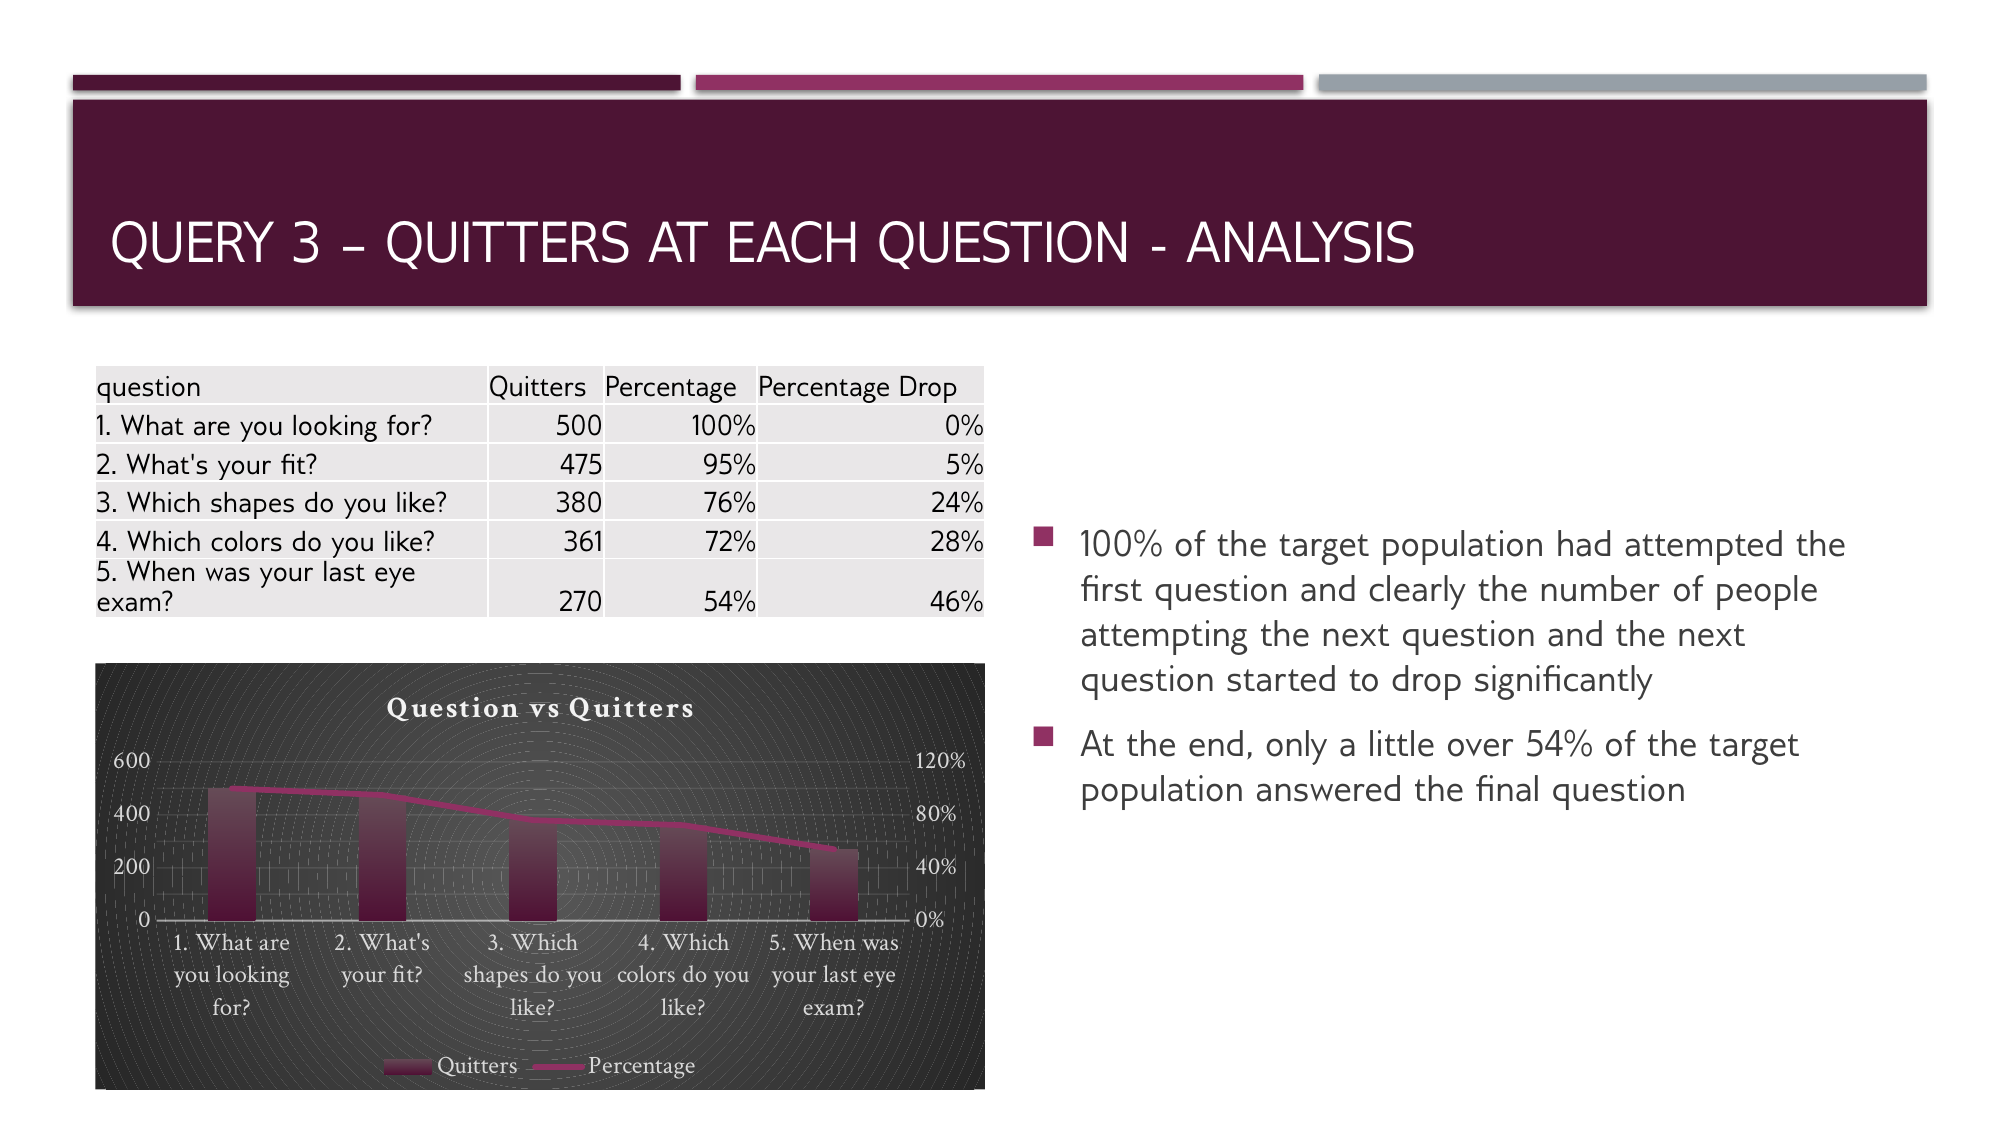

# Query 3 – quitters at each question - Analysis
| question | Quitters | Percentage | Percentage Drop |
| --- | --- | --- | --- |
| 1. What are you looking for? | 500 | 100% | 0% |
| 2. What's your fit? | 475 | 95% | 5% |
| 3. Which shapes do you like? | 380 | 76% | 24% |
| 4. Which colors do you like? | 361 | 72% | 28% |
| 5. When was your last eye exam? | 270 | 54% | 46% |
100% of the target population had attempted the first question and clearly the number of people attempting the next question and the next question started to drop significantly
At the end, only a little over 54% of the target population answered the final question

### Chart: Question vs Quitters

| Category | Quitters | Percentage |
|---|---|---|
| 1. What are you looking for? | 500.0 | 1.0 |
| 2. What's your fit? | 475.0 | 0.95 |
| 3. Which shapes do you like? | 380.0 | 0.76 |
| 4. Which colors do you like? | 361.0 | 0.722 |
| 5. When was your last eye exam? | 270.0 | 0.54 |